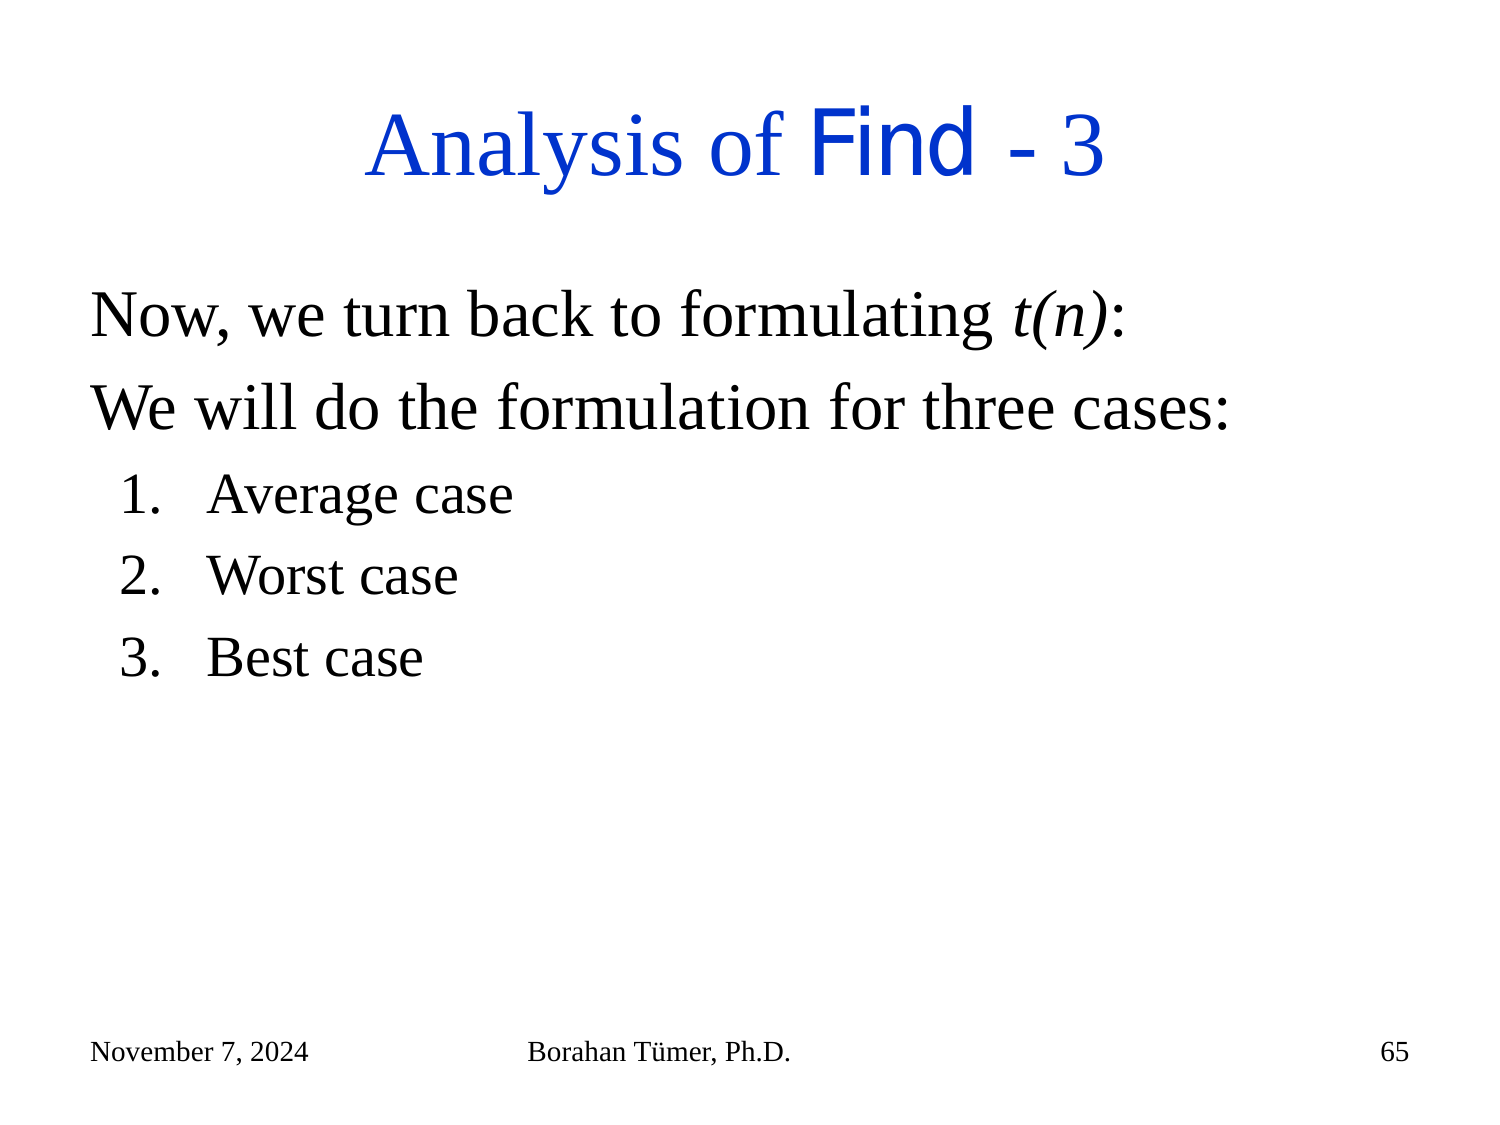

# Analysis of Find - 3
Now, we turn back to formulating t(n):
We will do the formulation for three cases:
Average case
Worst case
Best case

November 7, 2024
Borahan Tümer, Ph.D.
65